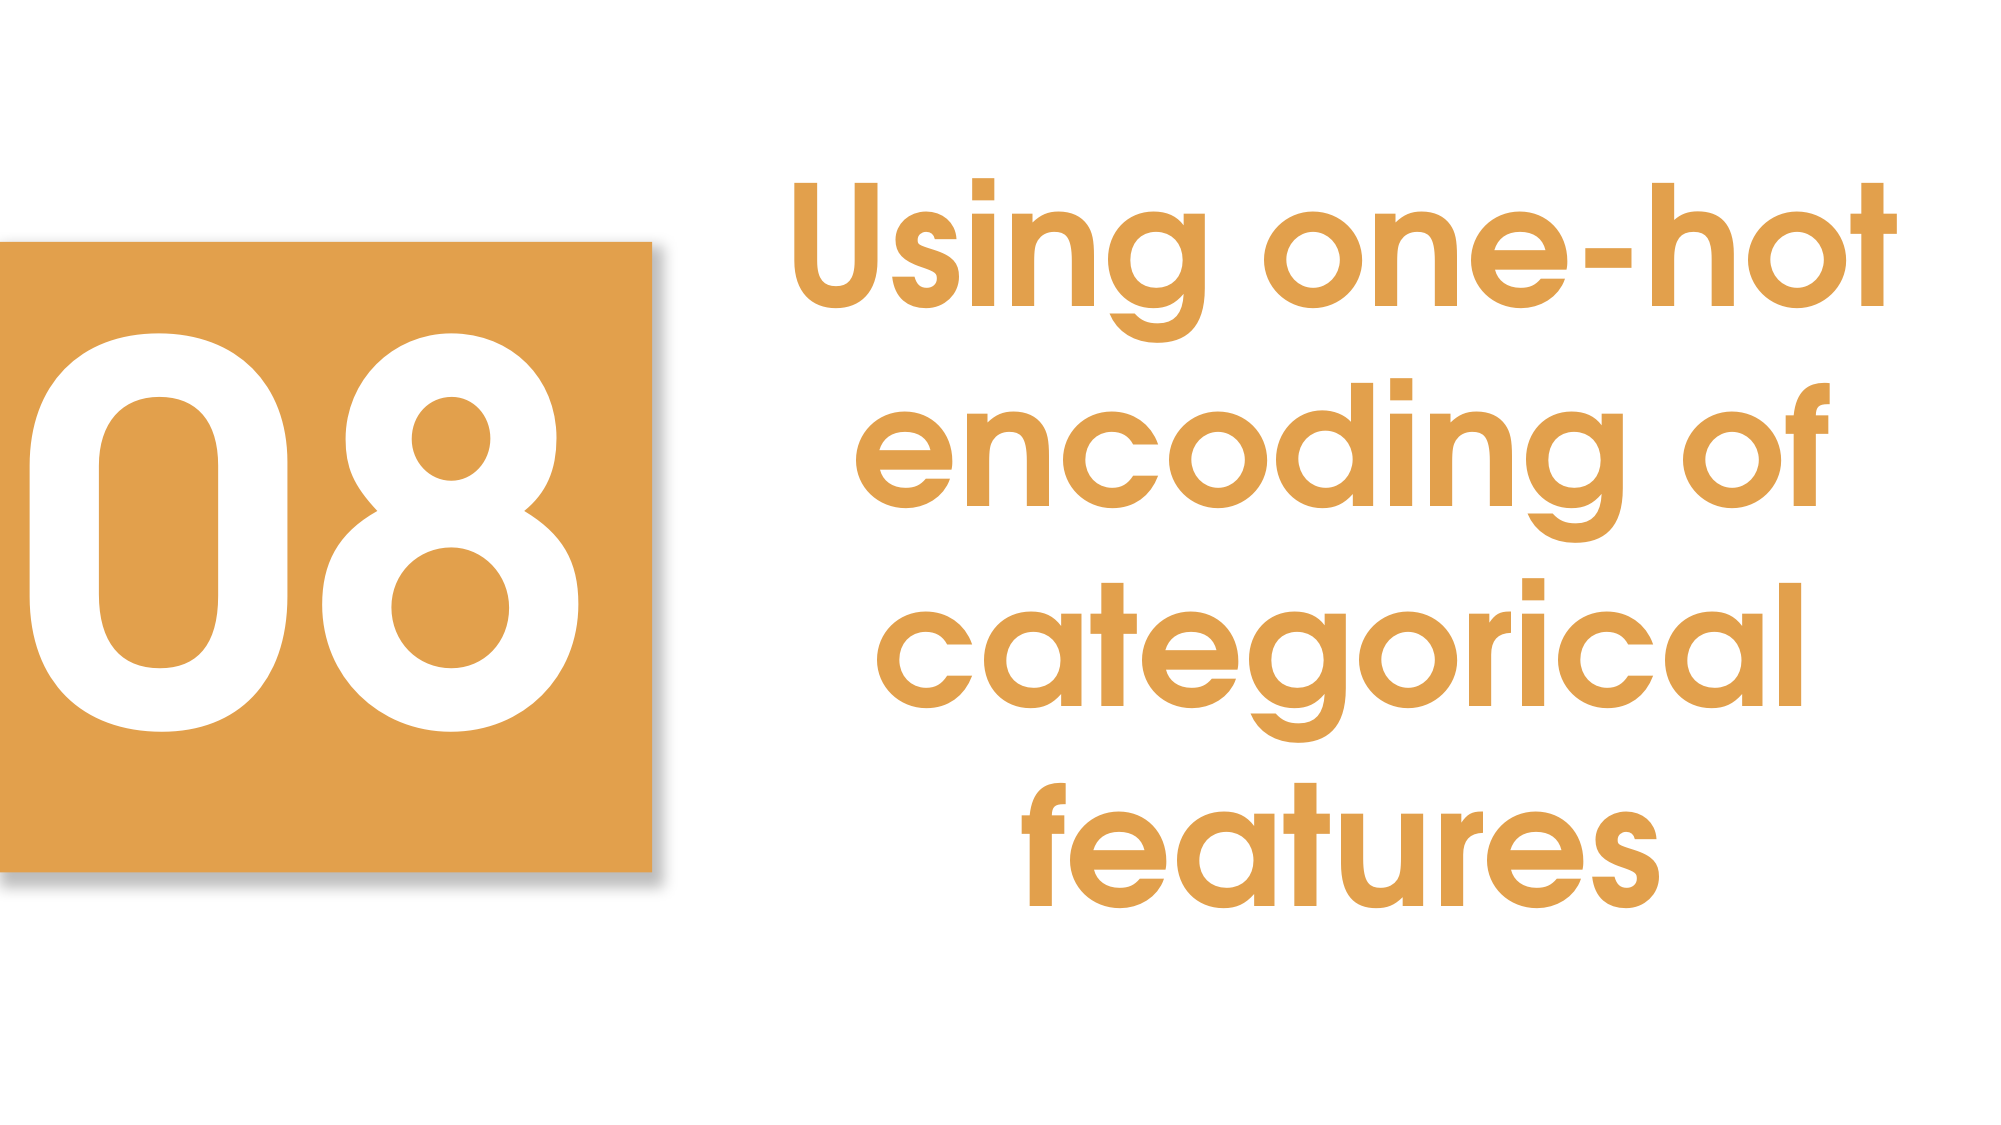

Using one-hot encoding of categorical features
08